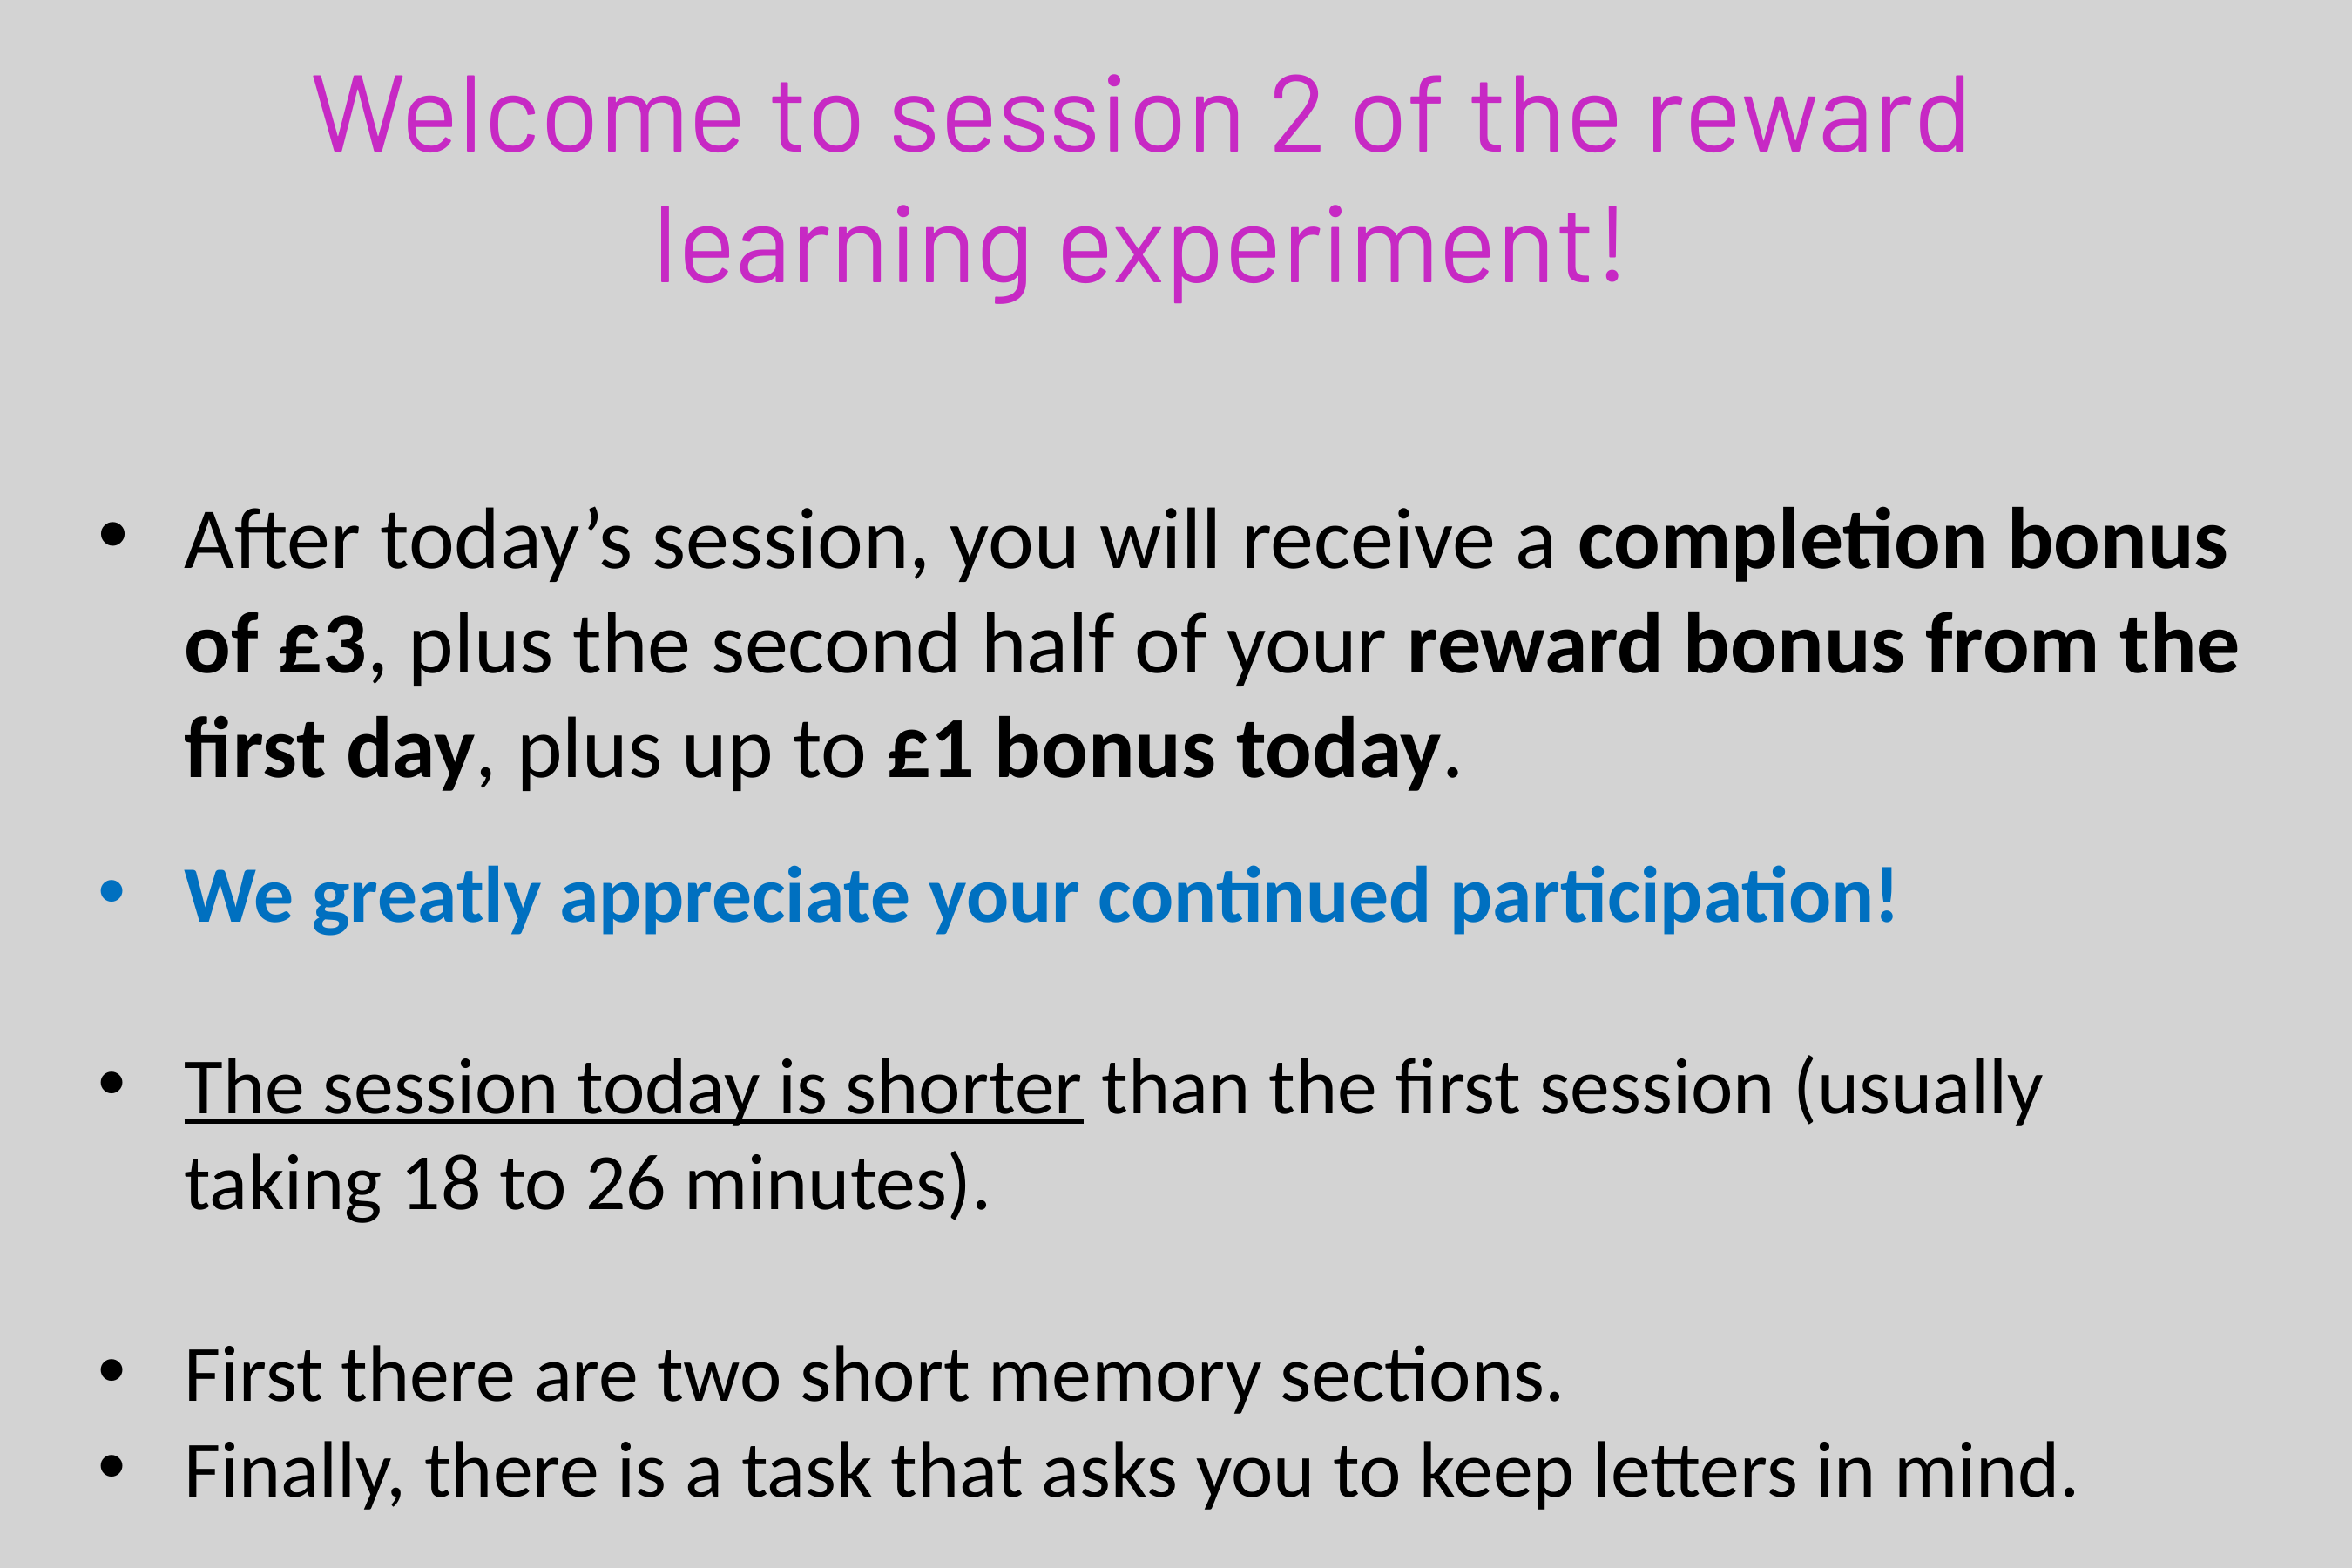

Welcome to session 2 of the reward learning experiment!
After today’s session, you will receive a completion bonus of £3, plus the second half of your reward bonus from the first day, plus up to £1 bonus today.

We greatly appreciate your continued participation!

The session today is shorter than the first session (usually taking 18 to 26 minutes).

First there are two short memory sections.
Finally, there is a task that asks you to keep letters in mind.